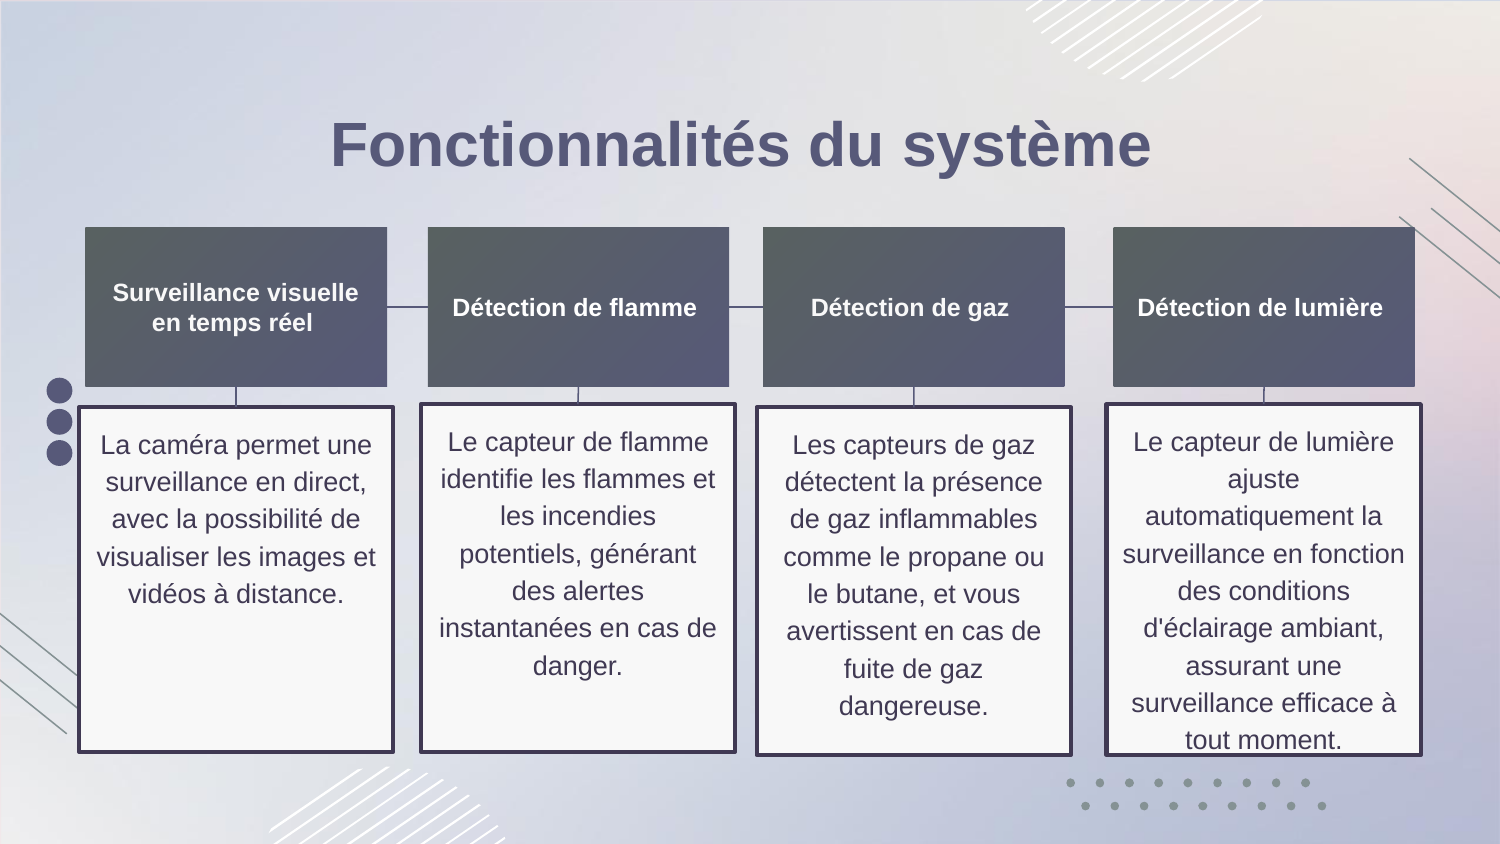

# Fonctionnalités du système
Détection de flamme
Détection de gaz
Détection de lumière
Surveillance visuelle en temps réel
Le capteur de lumière ajuste automatiquement la surveillance en fonction des conditions d'éclairage ambiant, assurant une surveillance efficace à tout moment.
Le capteur de flamme identifie les flammes et les incendies potentiels, générant des alertes instantanées en cas de danger.
Les capteurs de gaz détectent la présence de gaz inflammables comme le propane ou le butane, et vous avertissent en cas de fuite de gaz dangereuse.
La caméra permet une surveillance en direct, avec la possibilité de visualiser les images et vidéos à distance.